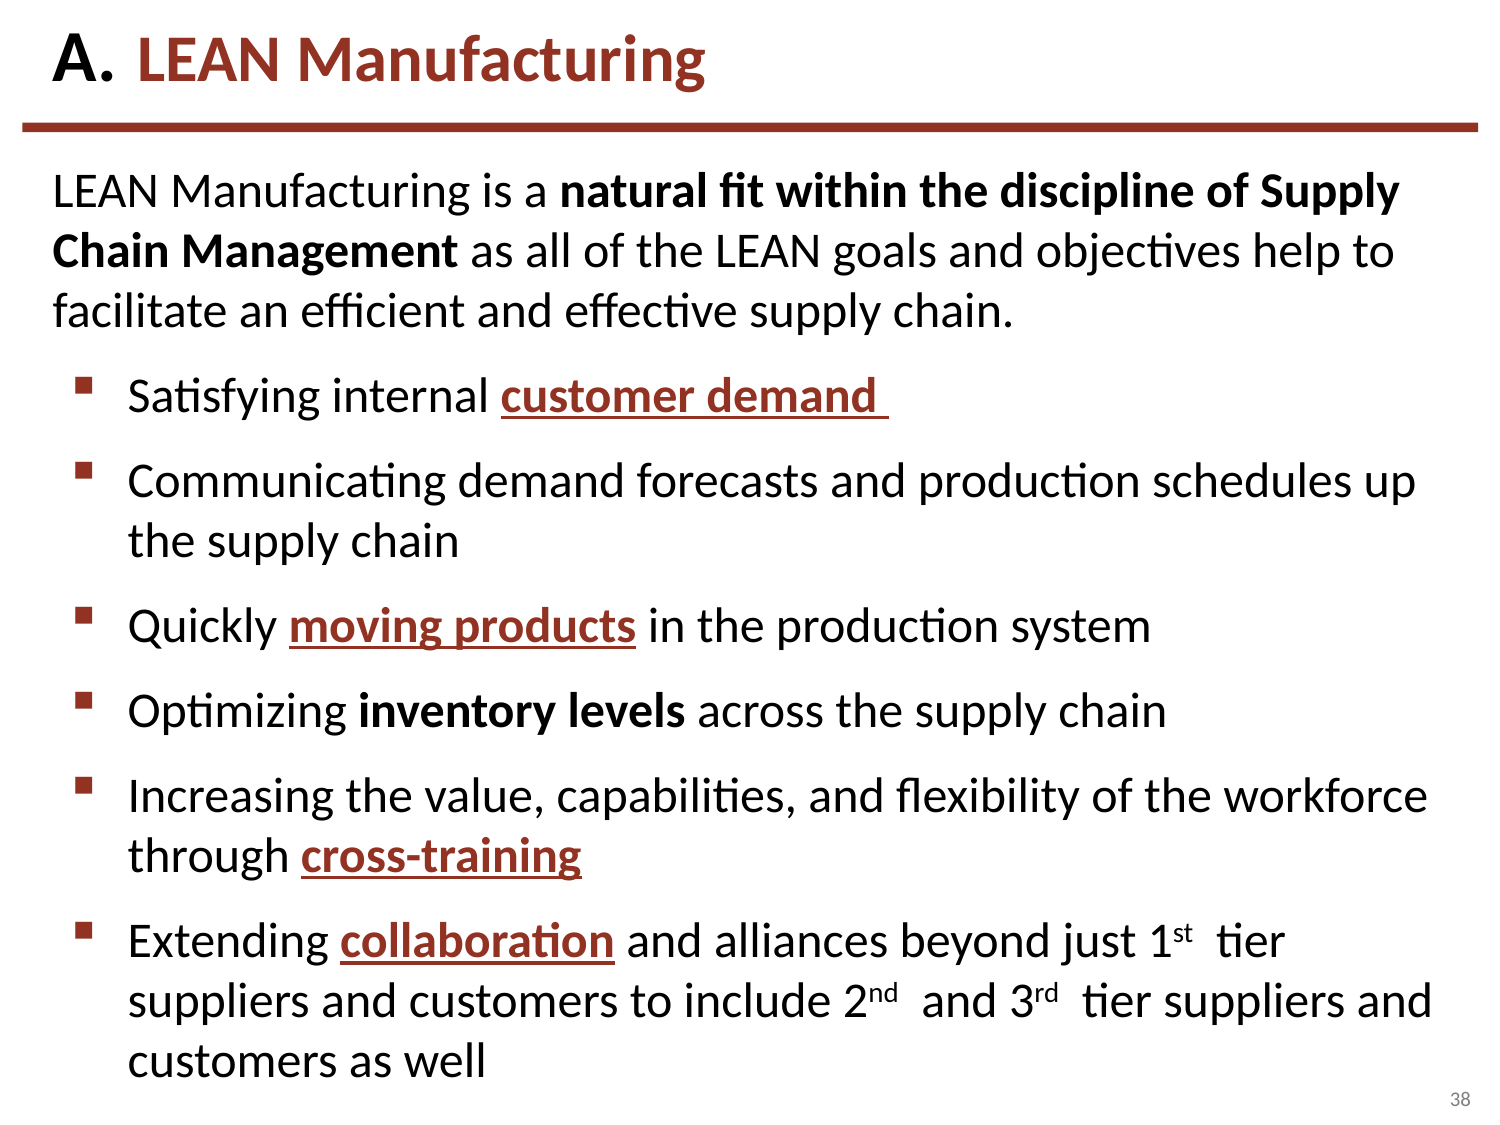

LEAN Manufacturing
LEAN Manufacturing is a natural fit within the discipline of Supply Chain Management as all of the LEAN goals and objectives help to facilitate an efficient and effective supply chain.
Satisfying internal customer demand
Communicating demand forecasts and production schedules up the supply chain
Quickly moving products in the production system
Optimizing inventory levels across the supply chain
Increasing the value, capabilities, and flexibility of the workforce through cross-training
Extending collaboration and alliances beyond just 1st  tier suppliers and customers to include 2nd  and 3rd  tier suppliers and customers as well